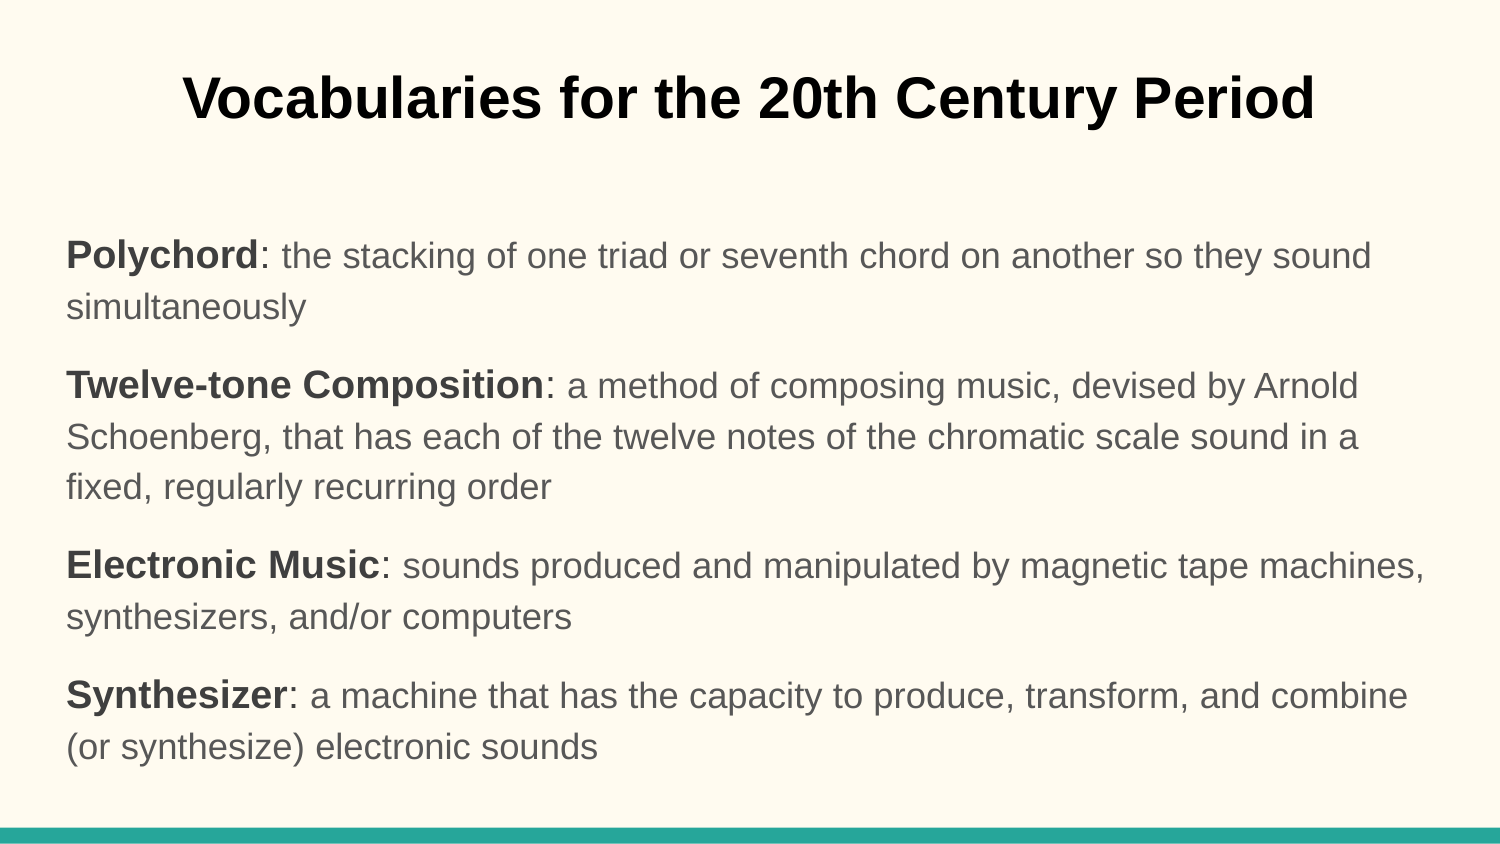

# Vocabularies for the 20th Century Period
Polychord: the stacking of one triad or seventh chord on another so they sound simultaneously
Twelve-tone Composition: a method of composing music, devised by Arnold Schoenberg, that has each of the twelve notes of the chromatic scale sound in a fixed, regularly recurring order
Electronic Music: sounds produced and manipulated by magnetic tape machines, synthesizers, and/or computers
Synthesizer: a machine that has the capacity to produce, transform, and combine (or synthesize) electronic sounds